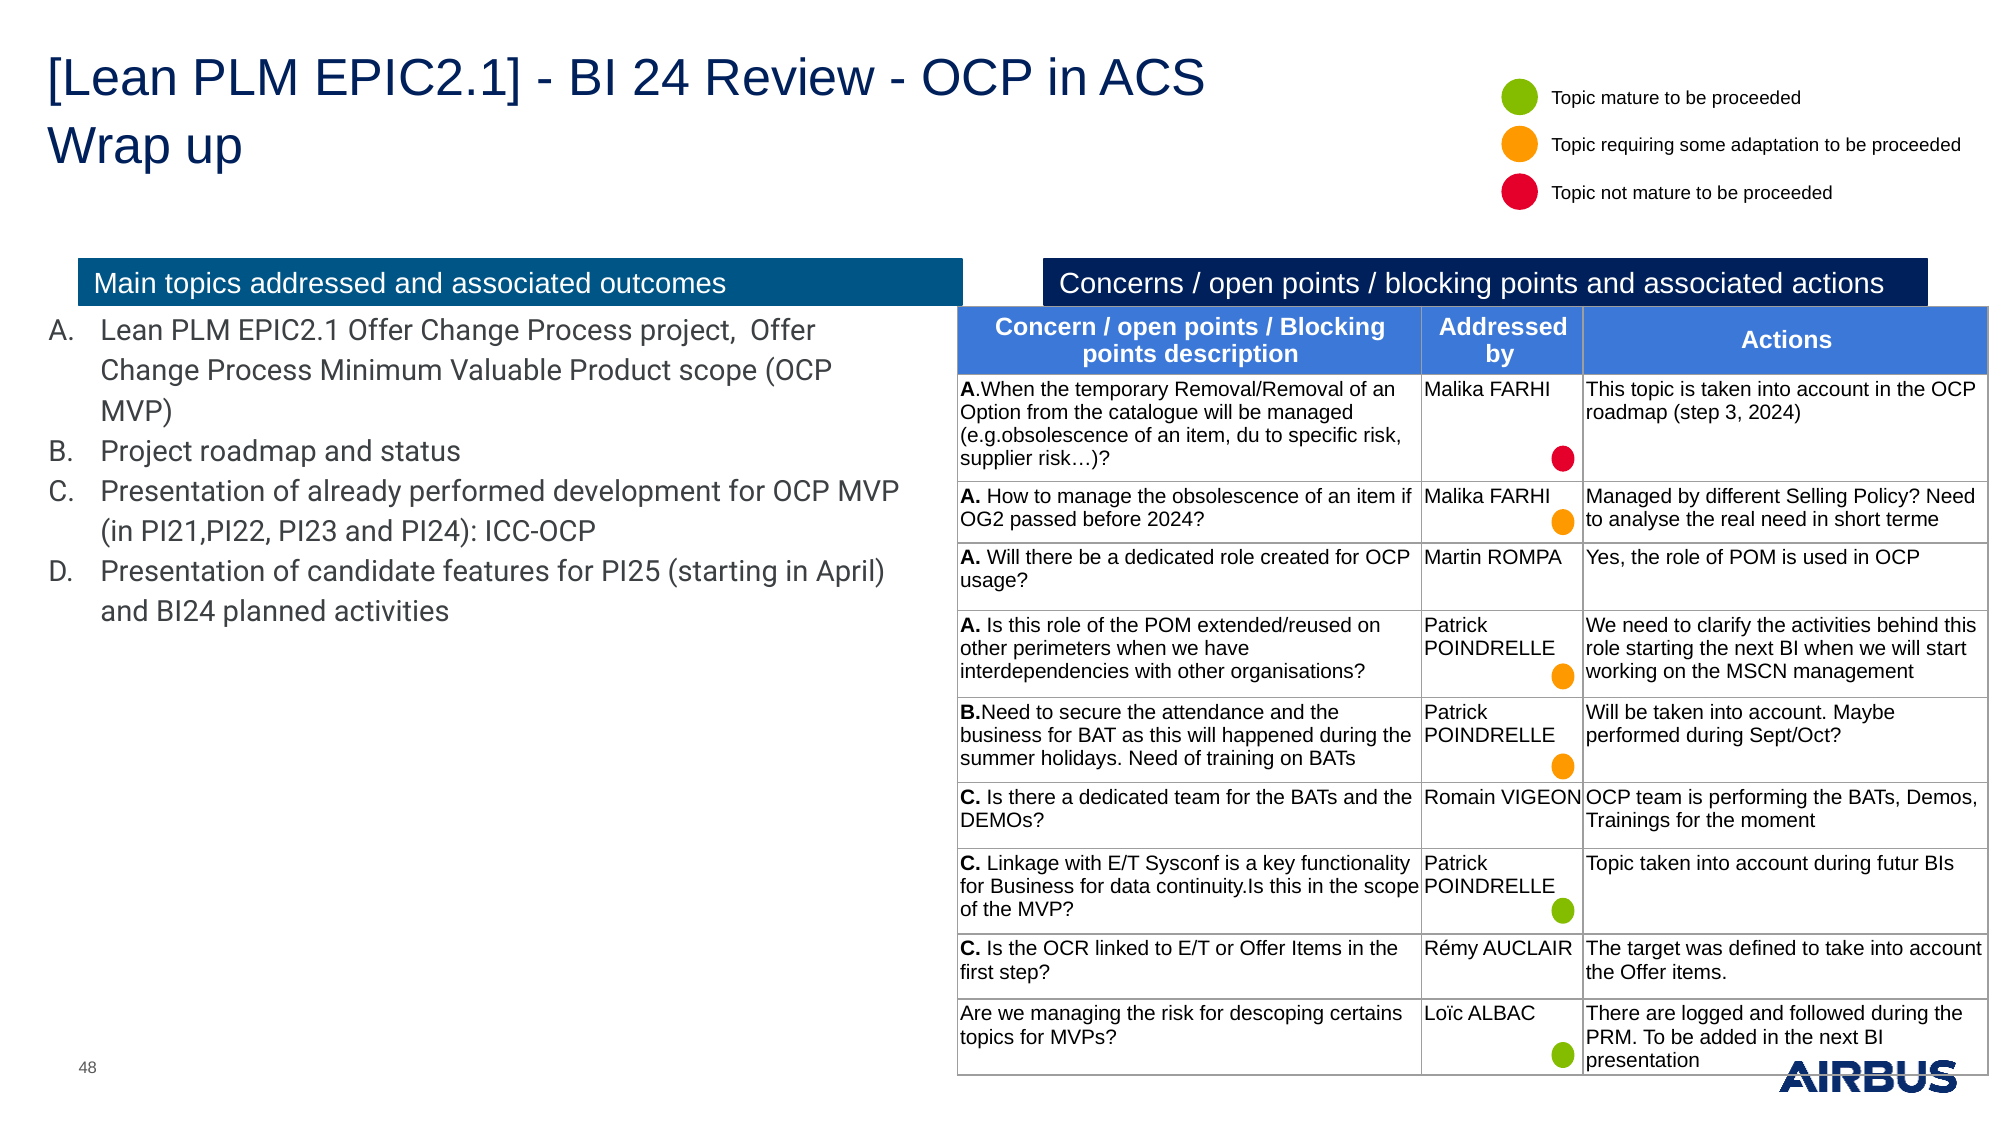

# [Lean PLM EPIC2.1] - BI 24 Review - OCP in ACS
Wrap up

Topic mature to be proceeded

Topic requiring some adaptation to be proceeded

Topic not mature to be proceeded
Lean PLM EPIC2.1 Offer Change Process project,  Offer Change Process Minimum Valuable Product scope (OCP MVP)
Project roadmap and status
Presentation of already performed development for OCP MVP (in PI21,PI22, PI23 and PI24): ICC-OCP
Presentation of candidate features for PI25 (starting in April) and BI24 planned activities
| Concern / open points / Blocking points description | Addressed by | Actions |
| --- | --- | --- |
| A.When the temporary Removal/Removal of an Option from the catalogue will be managed (e.g.obsolescence of an item, du to specific risk, supplier risk…)? | Malika FARHI | This topic is taken into account in the OCP roadmap (step 3, 2024) |
| A. How to manage the obsolescence of an item if OG2 passed before 2024? | Malika FARHI | Managed by different Selling Policy? Need to analyse the real need in short terme |
| A. Will there be a dedicated role created for OCP usage? | Martin ROMPA | Yes, the role of POM is used in OCP |
| A. Is this role of the POM extended/reused on other perimeters when we have interdependencies with other organisations? | Patrick POINDRELLE | We need to clarify the activities behind this role starting the next BI when we will start working on the MSCN management |
| B.Need to secure the attendance and the business for BAT as this will happened during the summer holidays. Need of training on BATs | Patrick POINDRELLE | Will be taken into account. Maybe performed during Sept/Oct? |
| C. Is there a dedicated team for the BATs and the DEMOs? | Romain VIGEON | OCP team is performing the BATs, Demos, Trainings for the moment |
| C. Linkage with E/T Sysconf is a key functionality for Business for data continuity.Is this in the scope of the MVP? | Patrick POINDRELLE | Topic taken into account during futur BIs |
| C. Is the OCR linked to E/T or Offer Items in the first step? | Rémy AUCLAIR | The target was defined to take into account the Offer items. |
| Are we managing the risk for descoping certains topics for MVPs? | Loïc ALBAC | There are logged and followed during the PRM. To be added in the next BI presentation |

48